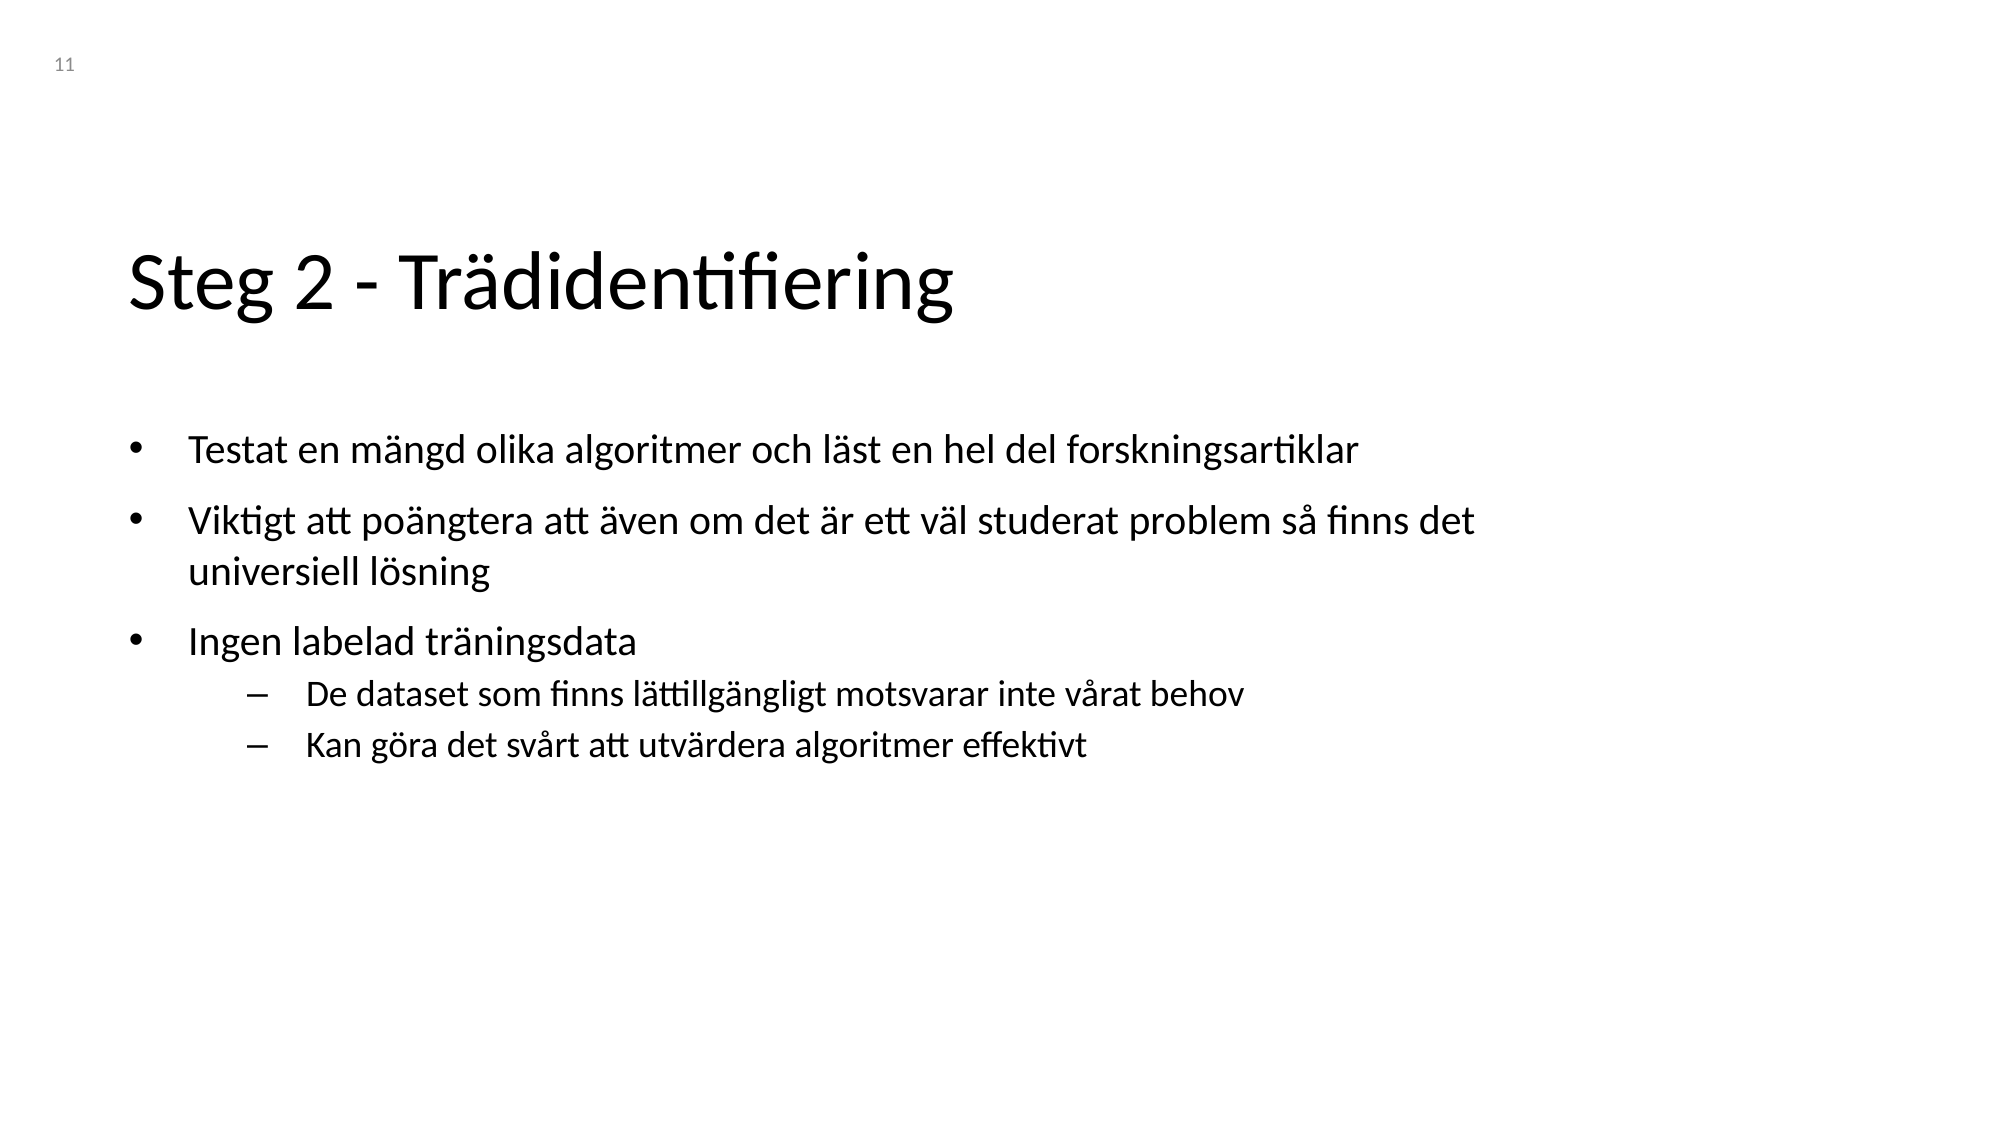

11

# Steg 2 - Trädidentifiering
Testat en mängd olika algoritmer och läst en hel del forskningsartiklar
Viktigt att poängtera att även om det är ett väl studerat problem så finns det universiell lösning
Ingen labelad träningsdata
De dataset som finns lättillgängligt motsvarar inte vårat behov
Kan göra det svårt att utvärdera algoritmer effektivt